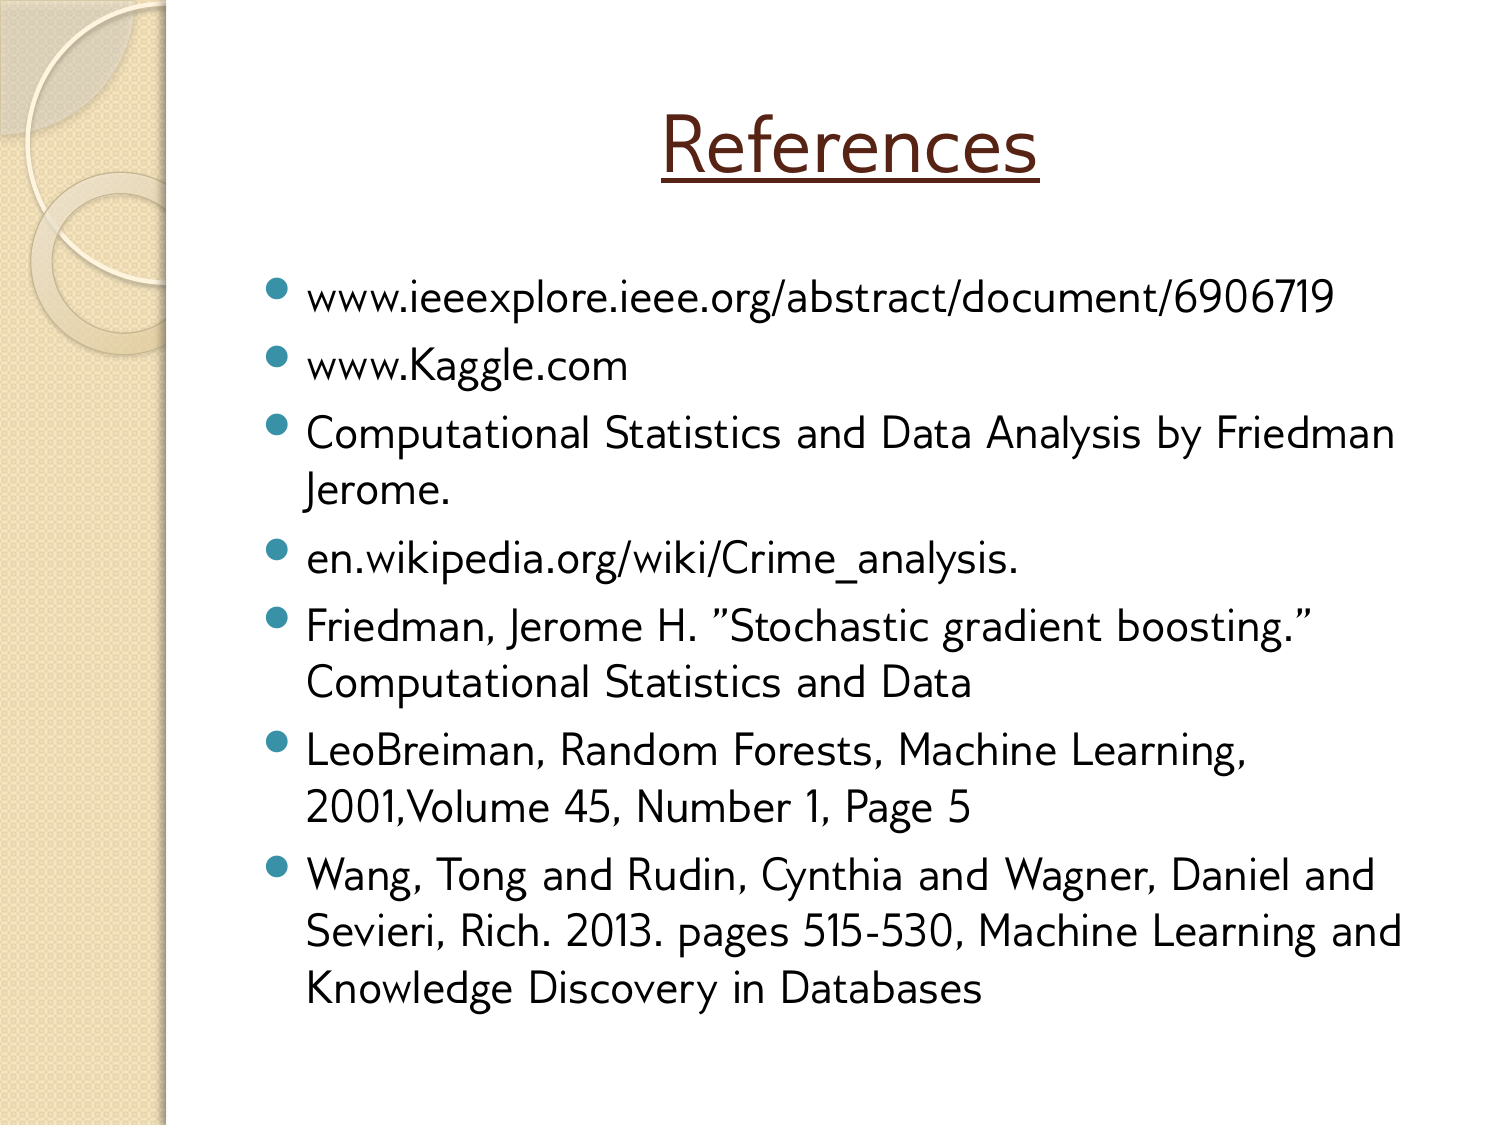

# References
www.ieeexplore.ieee.org/abstract/document/6906719
www.Kaggle.com
Computational Statistics and Data Analysis by Friedman Jerome.
en.wikipedia.org/wiki/Crime_analysis.
Friedman, Jerome H. ”Stochastic gradient boosting.” Computational Statistics and Data
LeoBreiman, Random Forests, Machine Learning, 2001,Volume 45, Number 1, Page 5
Wang, Tong and Rudin, Cynthia and Wagner, Daniel and Sevieri, Rich. 2013. pages 515-530, Machine Learning and Knowledge Discovery in Databases